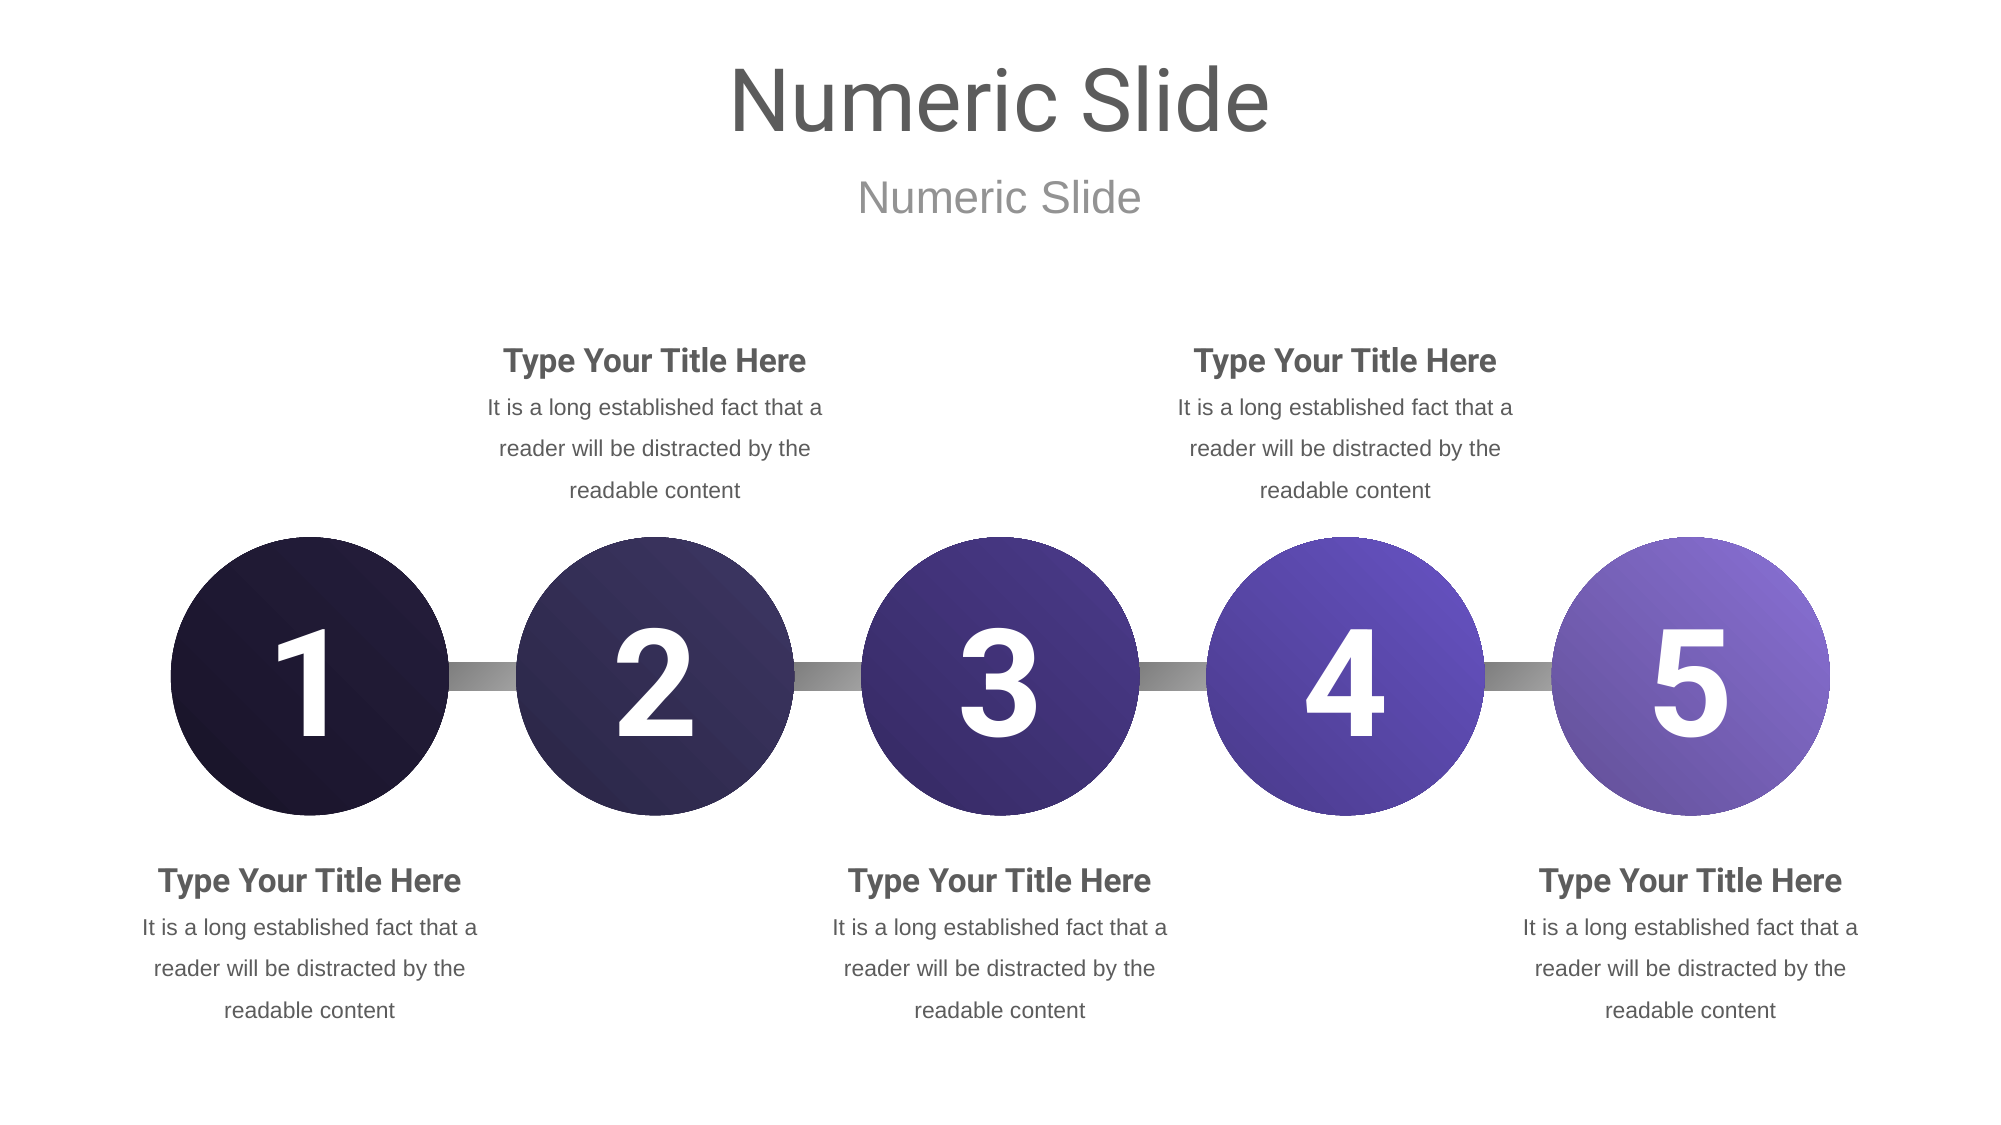

# Numeric Slide
Numeric Slide
Type Your Title Here
It is a long established fact that a reader will be distracted by the readable content
Type Your Title Here
It is a long established fact that a reader will be distracted by the readable content
1
2
3
4
5

Type Your Title Here
It is a long established fact that a reader will be distracted by the readable content
Type Your Title Here
It is a long established fact that a reader will be distracted by the readable content
Type Your Title Here
It is a long established fact that a reader will be distracted by the readable content